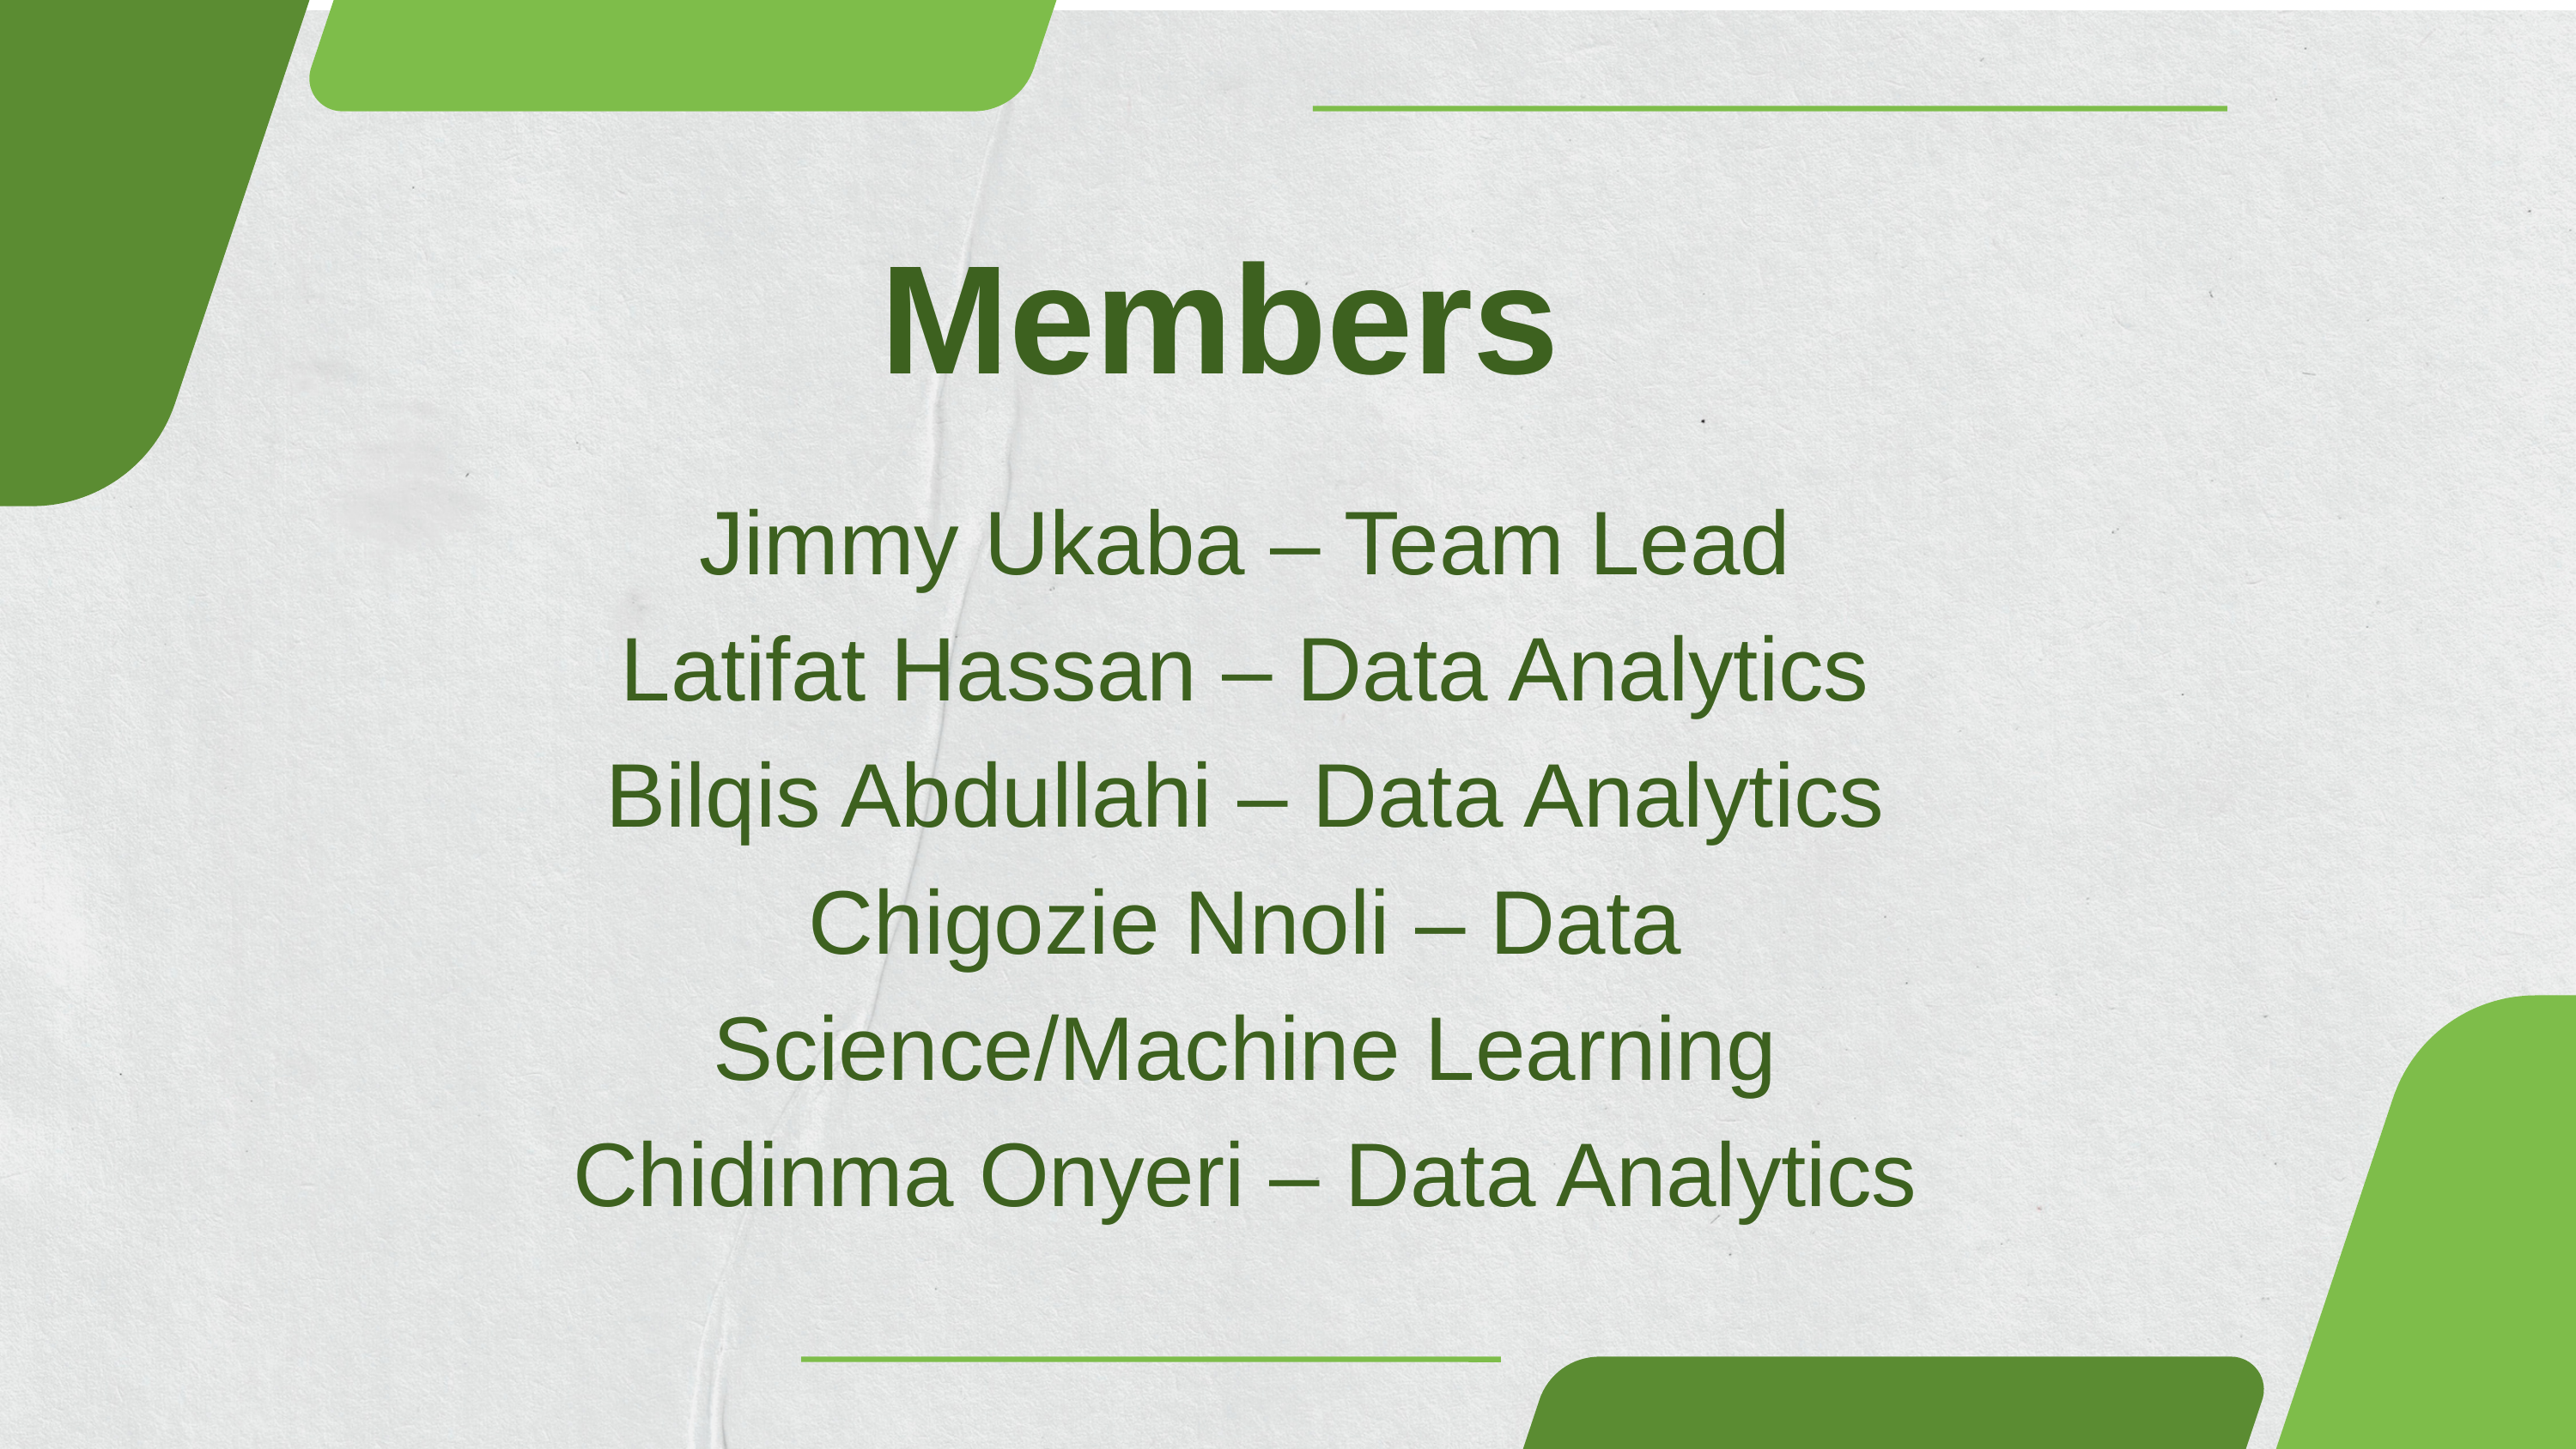

Members
Jimmy Ukaba – Team Lead
Latifat Hassan – Data Analytics
Bilqis Abdullahi – Data Analytics
Chigozie Nnoli – Data Science/Machine Learning
Chidinma Onyeri – Data Analytics